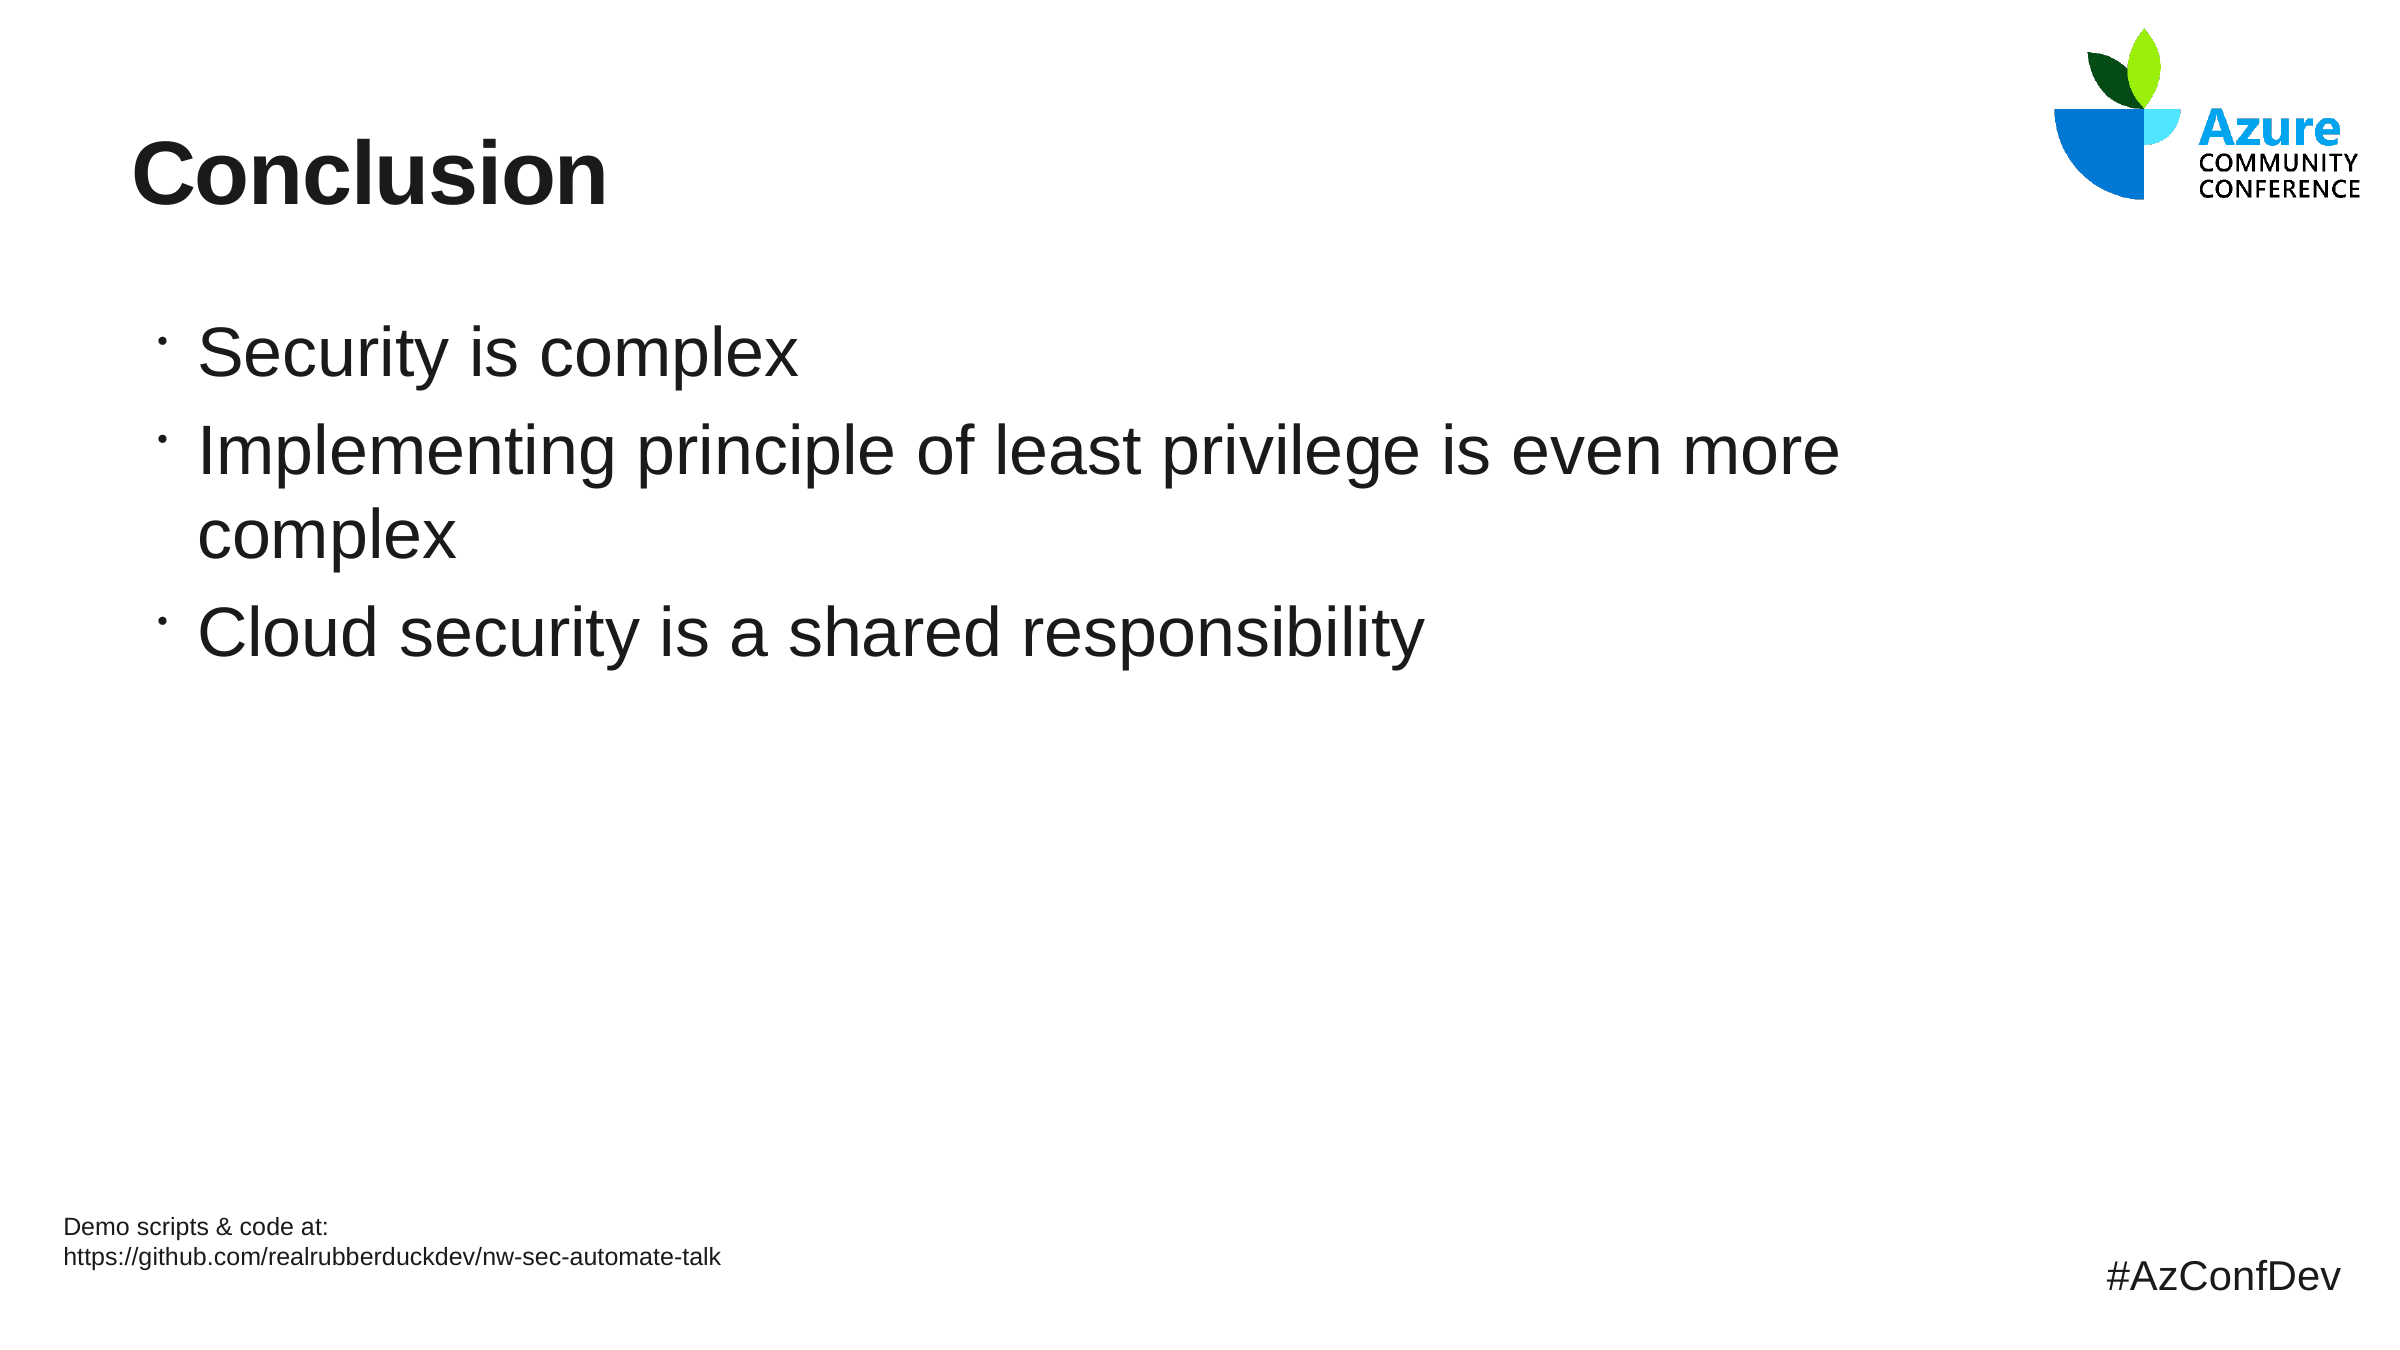

# Conclusion
Security is complex
Implementing principle of least privilege is even more complex
Cloud security is a shared responsibility
Demo scripts & code at:
https://github.com/realrubberduckdev/nw-sec-automate-talk